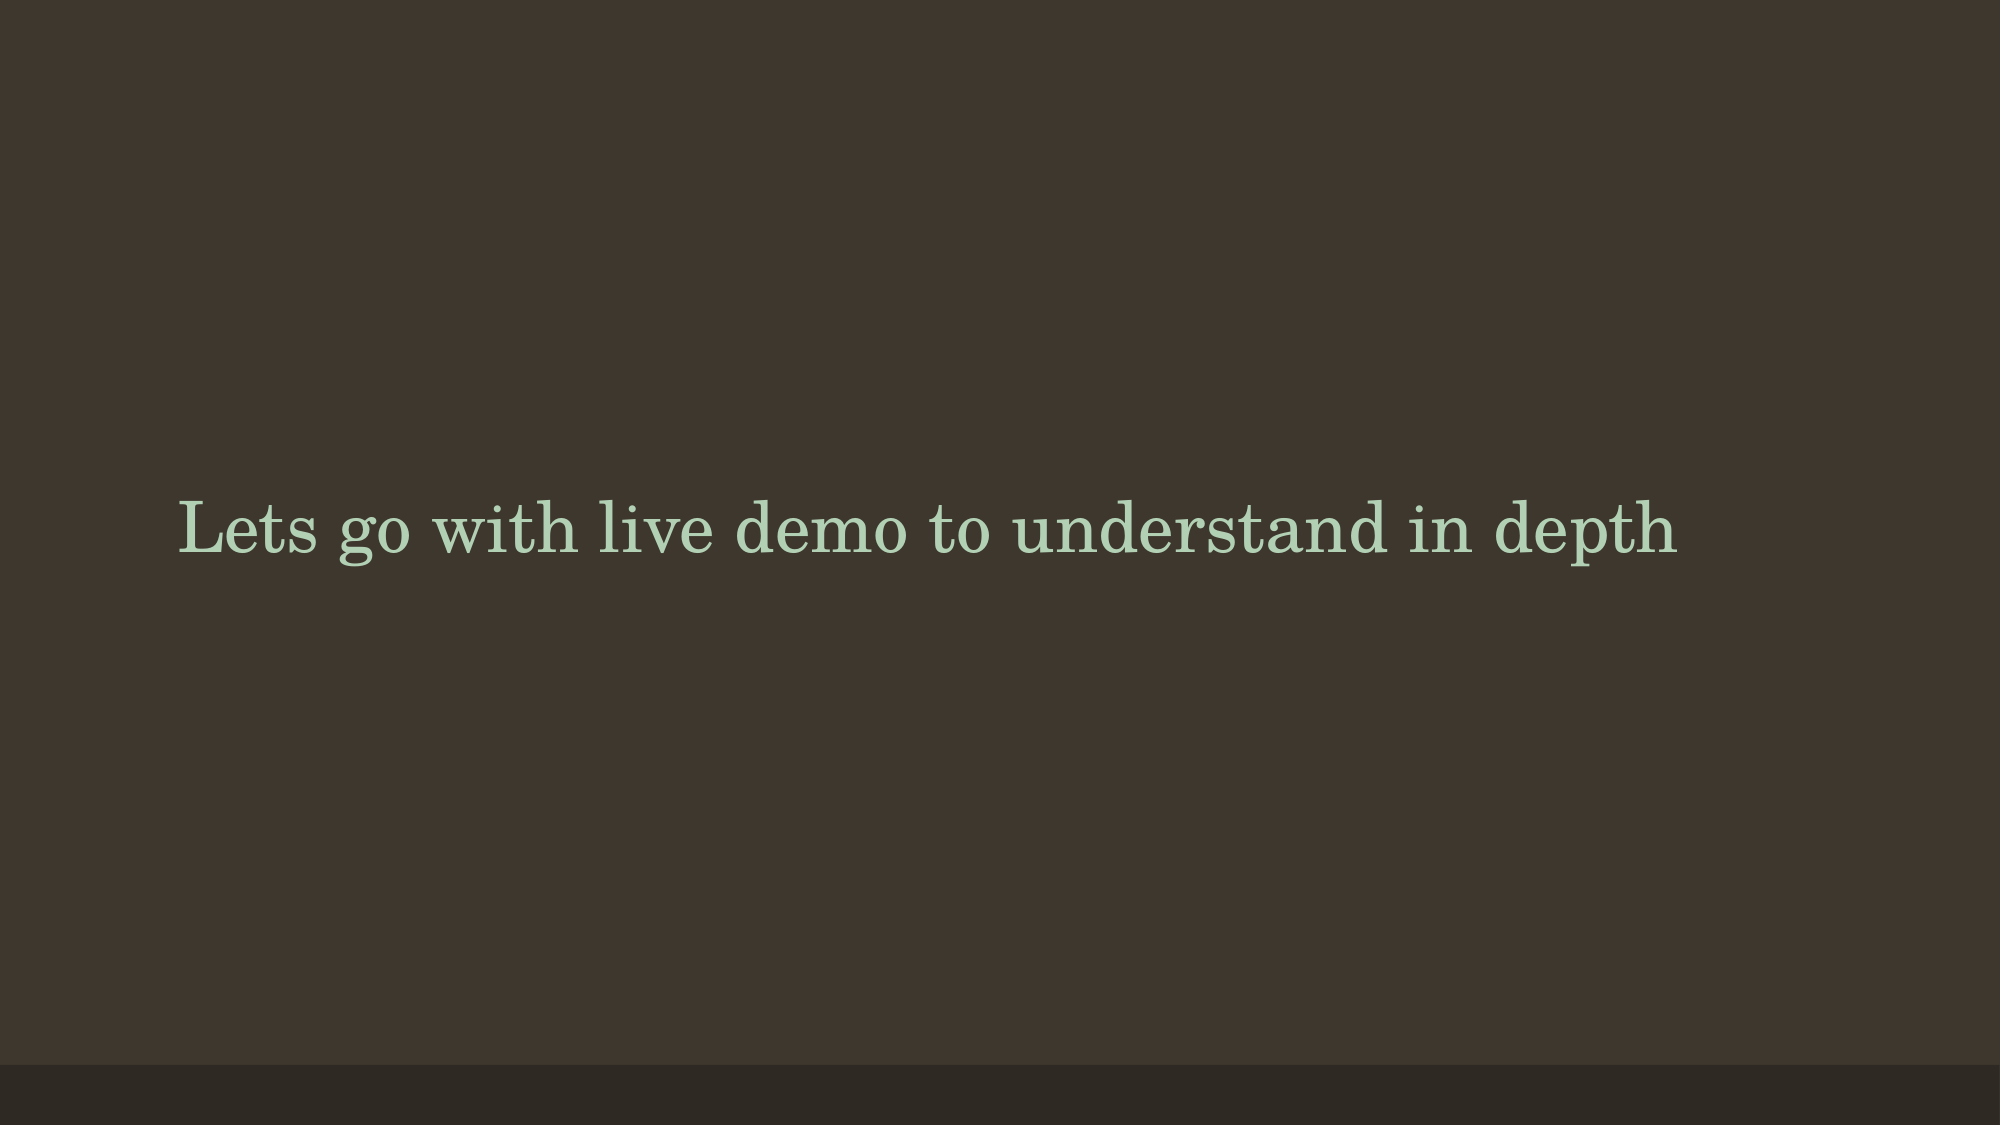

# Lets go with live demo to understand in depth